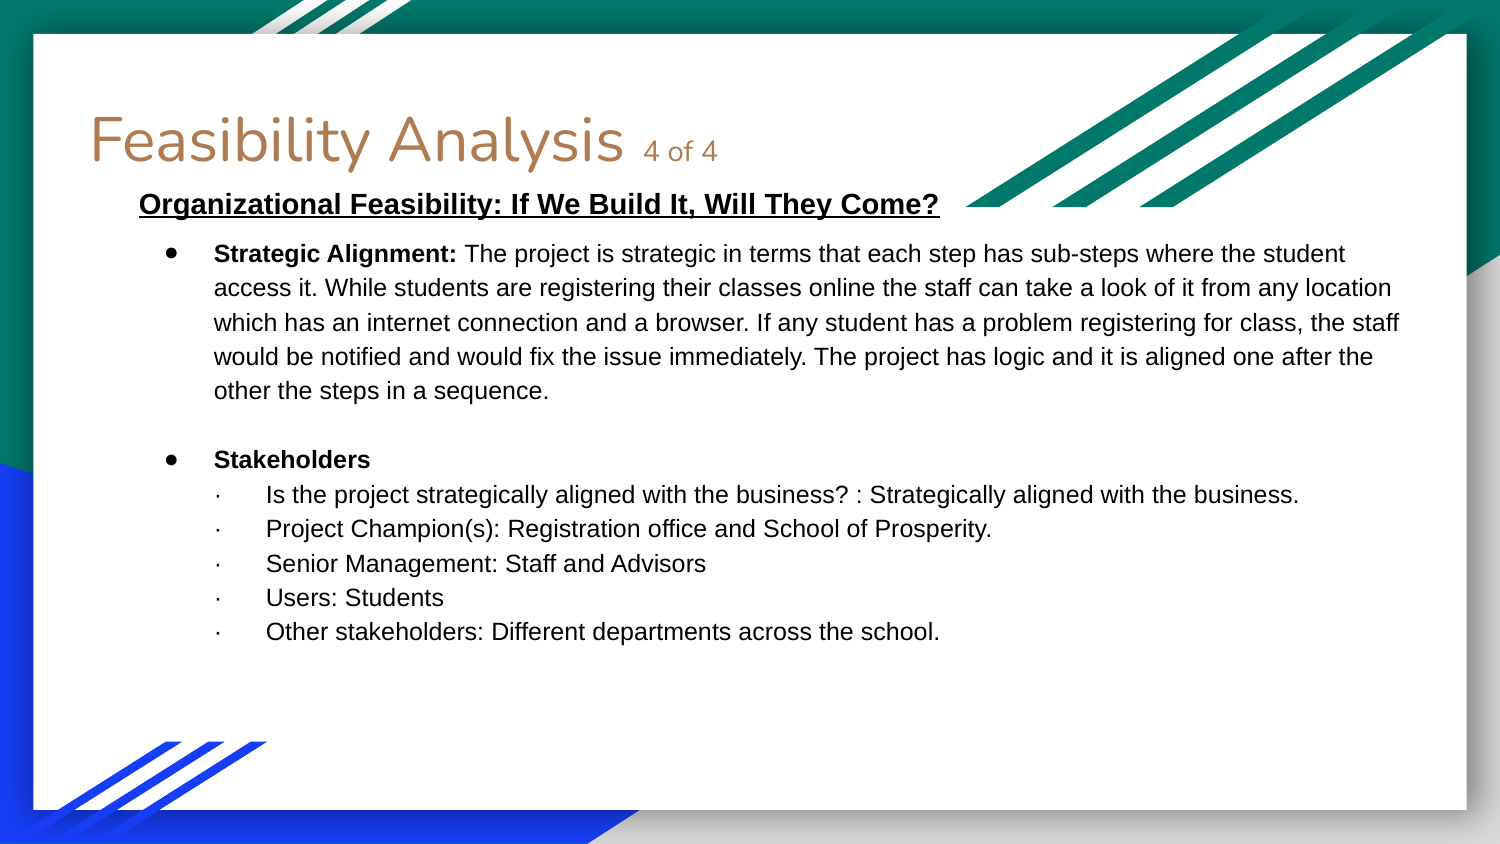

Feasibility Analysis 4 of 4
Organizational Feasibility: If We Build It, Will They Come?
Strategic Alignment: The project is strategic in terms that each step has sub-steps where the student access it. While students are registering their classes online the staff can take a look of it from any location which has an internet connection and a browser. If any student has a problem registering for class, the staff would be notified and would fix the issue immediately. The project has logic and it is aligned one after the other the steps in a sequence.

Stakeholders
·       Is the project strategically aligned with the business? : Strategically aligned with the business.
·       Project Champion(s): Registration office and School of Prosperity.
·       Senior Management: Staff and Advisors
·       Users: Students
·       Other stakeholders: Different departments across the school.